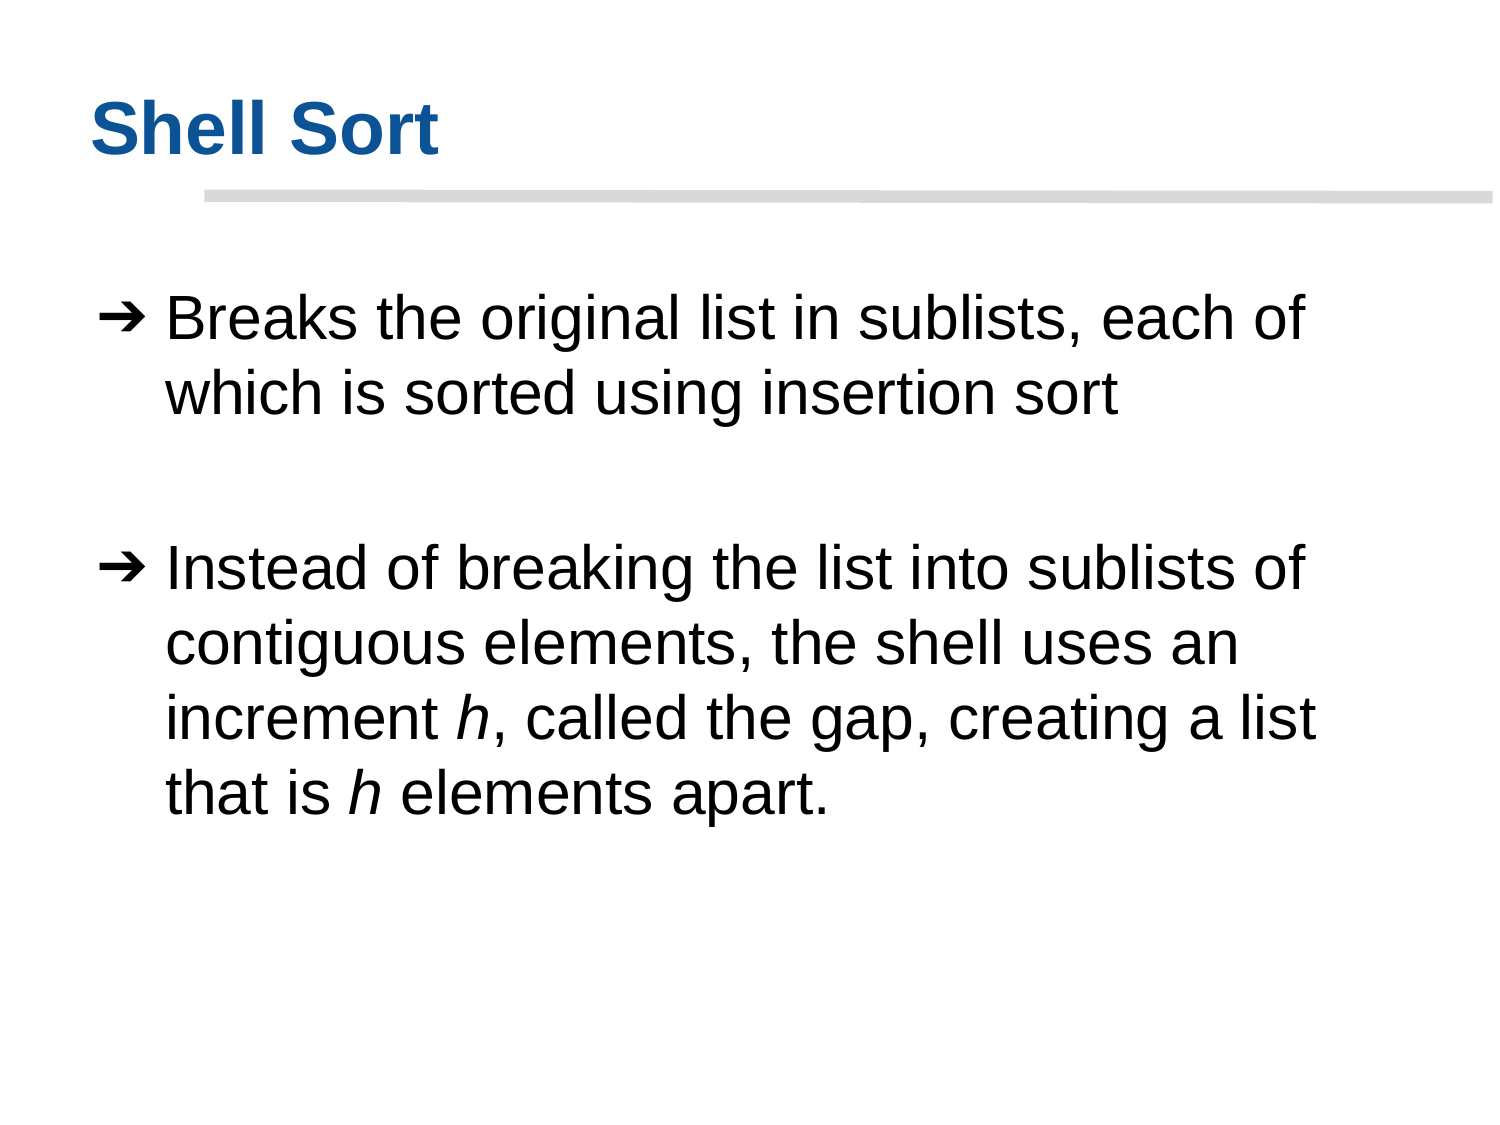

# Shell Sort
Breaks the original list in sublists, each of which is sorted using insertion sort

Instead of breaking the list into sublists of contiguous elements, the shell uses an increment h, called the gap, creating a list that is h elements apart.